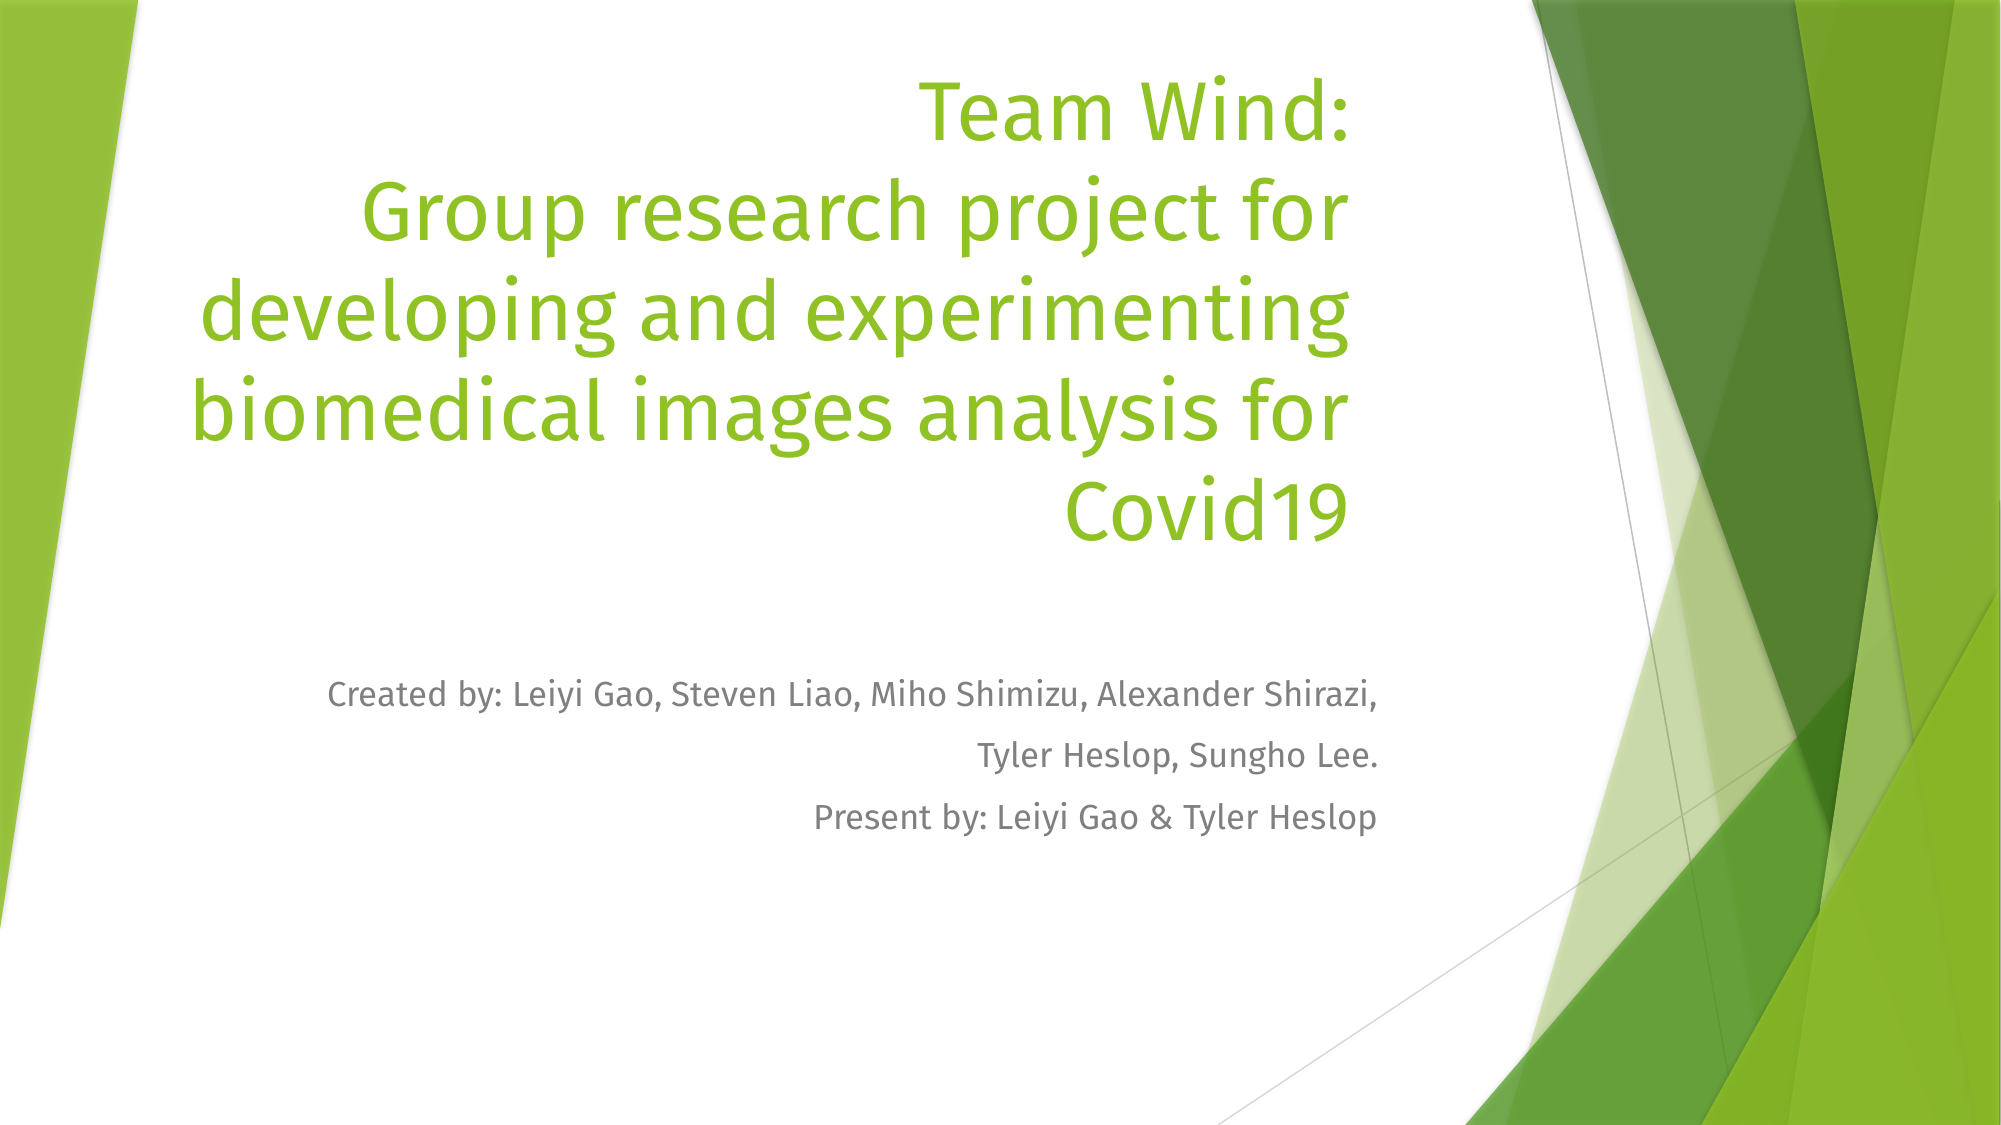

# Team Wind: Group research project for developing and experimenting biomedical images analysis for Covid19
Created by: Leiyi Gao, Steven Liao, Miho Shimizu, Alexander Shirazi,
 Tyler Heslop, Sungho Lee.
Present by: Leiyi Gao & Tyler Heslop